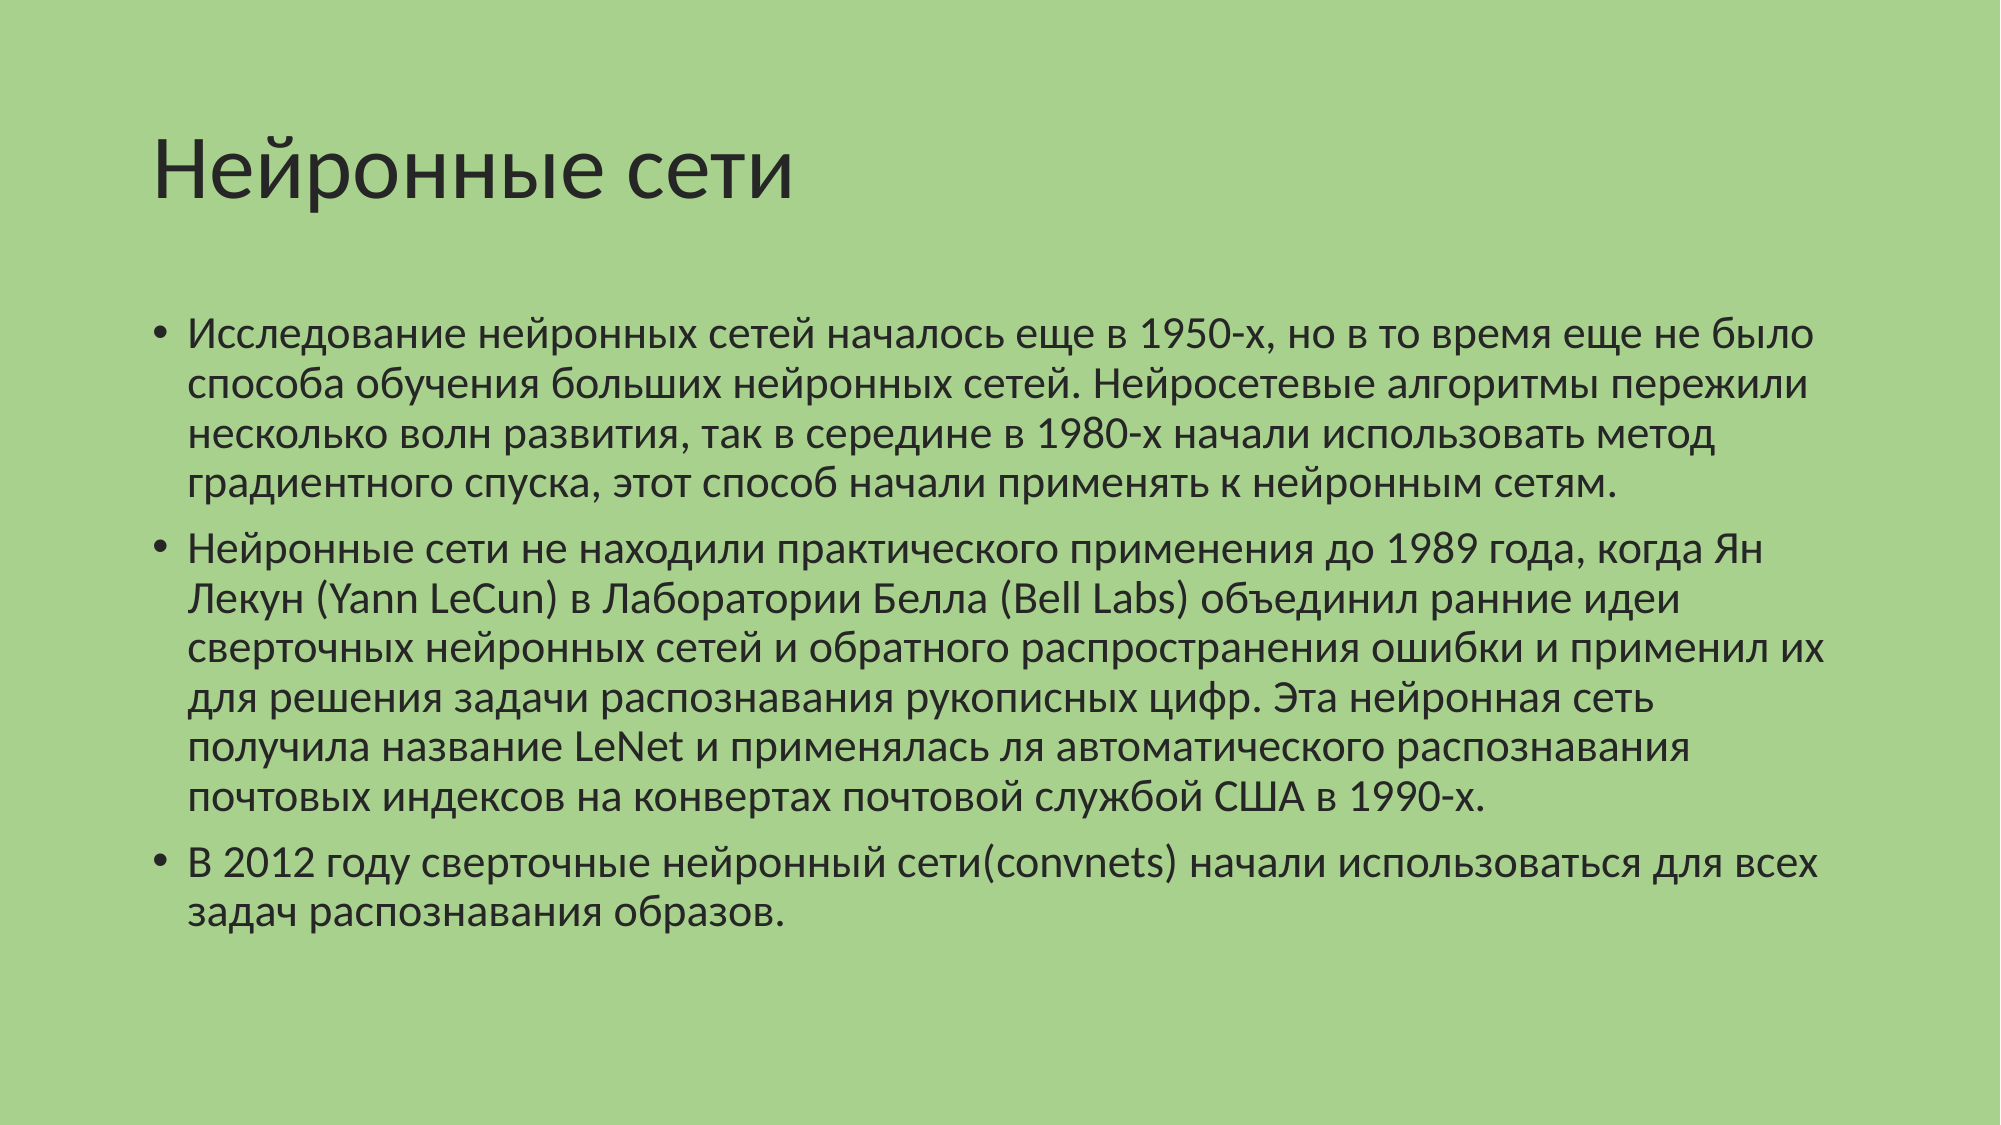

# Нейронные сети
Исследование нейронных сетей началось еще в 1950-х, но в то время еще не было способа обучения больших нейронных сетей. Нейросетевые алгоритмы пережили несколько волн развития, так в середине в 1980-х начали использовать метод градиентного спуска, этот способ начали применять к нейронным сетям.
Нейронные сети не находили практического применения до 1989 года, когда Ян Лекун (Yann LeCun) в Лаборатории Белла (Bell Labs) объединил ранние идеи сверточных нейронных сетей и обратного распространения ошибки и применил их для решения задачи распознавания рукописных цифр. Эта нейронная сеть получила название LeNet и применялась ля автоматического распознавания почтовых индексов на конвертах почтовой службой США в 1990-х.
В 2012 году сверточные нейронный сети(convnets) начали использоваться для всех задач распознавания образов.